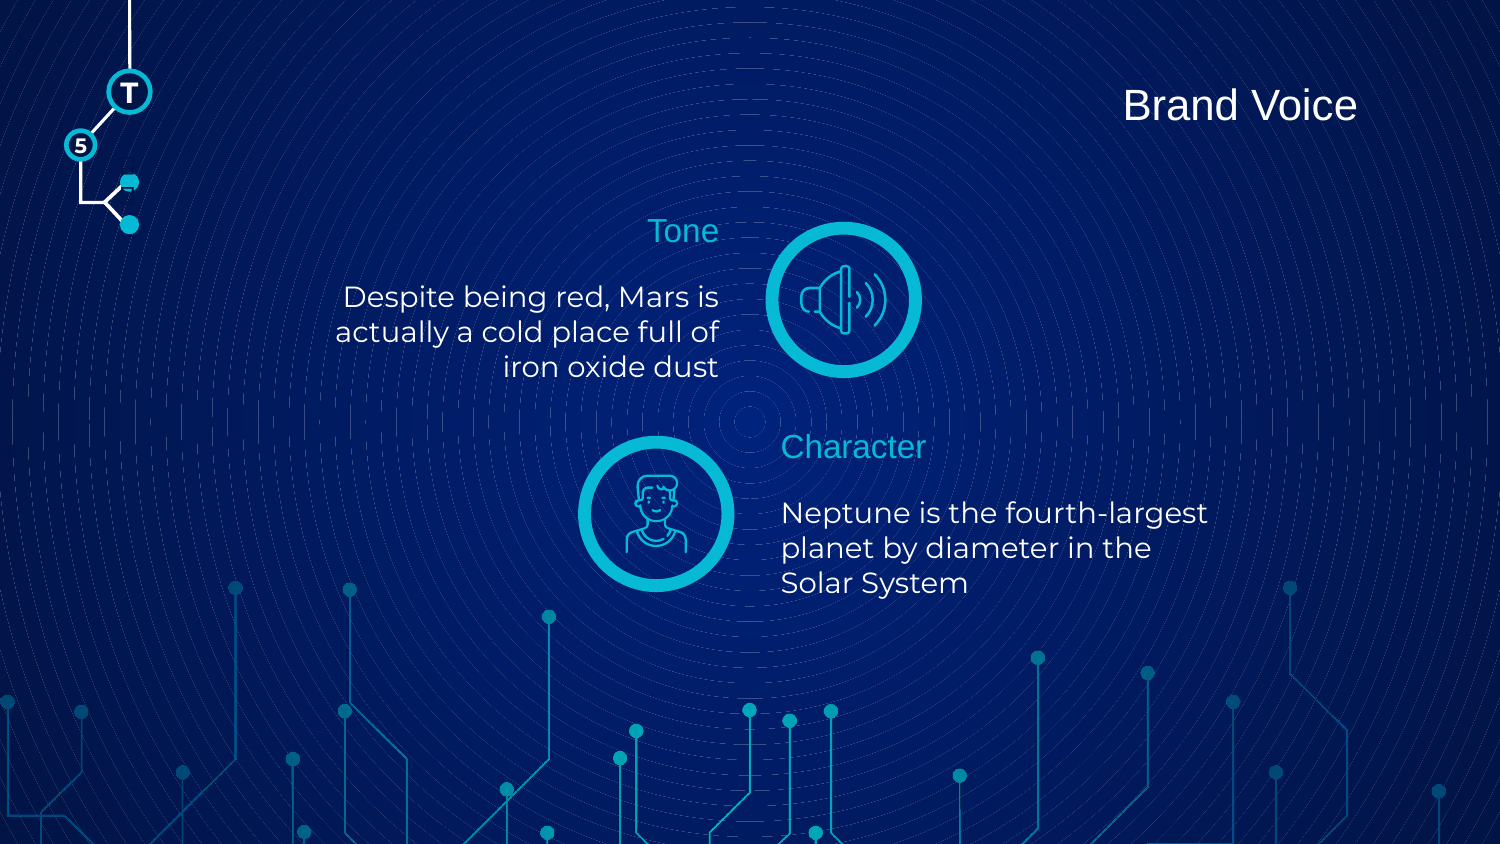

# Brand Voice
T
5
🠺

Tone
🠺

Despite being red, Mars is actually a cold place full of iron oxide dust

Character

Neptune is the fourth-largest planet by diameter in the Solar System